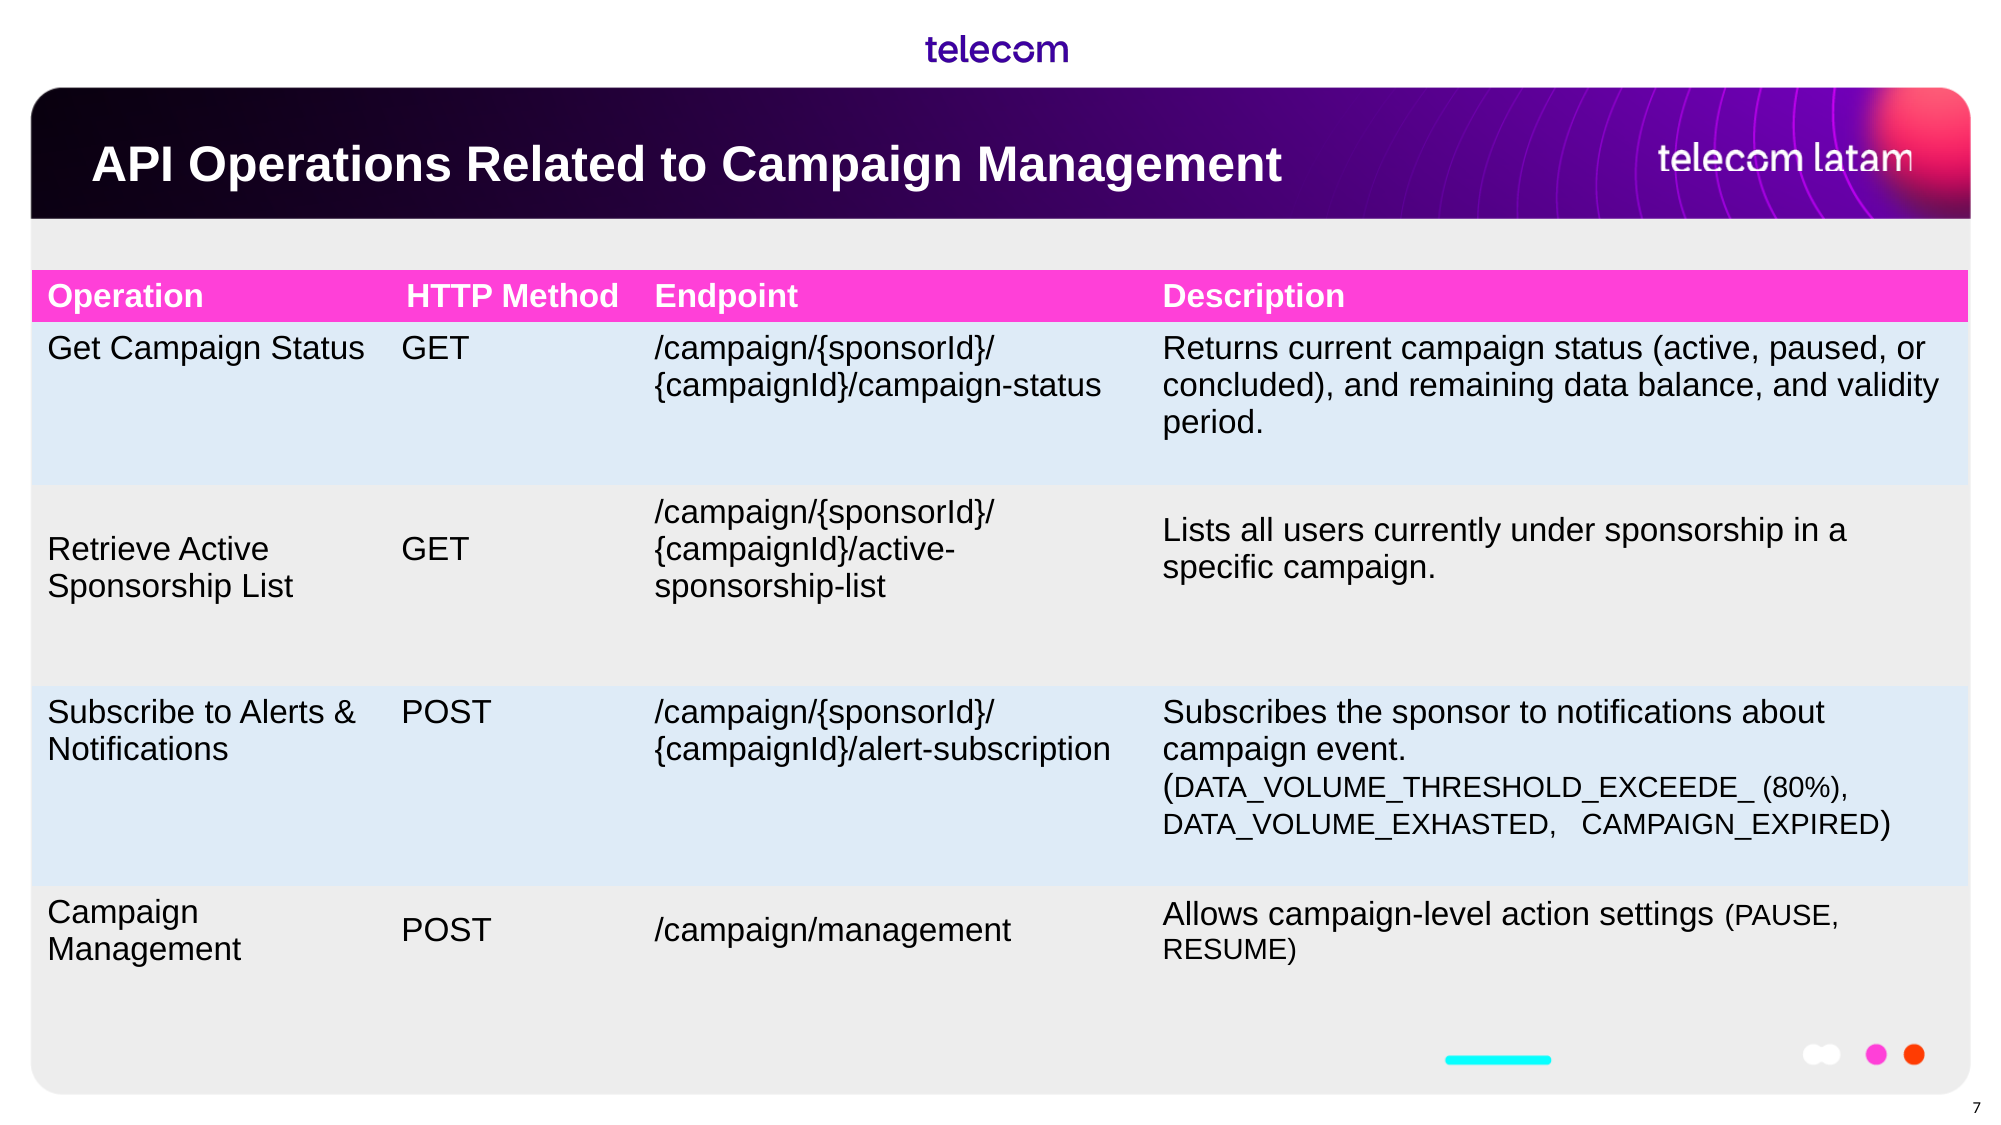

API Operations Related to Campaign Management
| Operation | HTTP Method | Endpoint | Description |
| --- | --- | --- | --- |
| Get Campaign Status | GET | /campaign/{sponsorId}/{campaignId}/campaign-status | Returns current campaign status (active, paused, or concluded), and remaining data balance, and validity period. |
| Retrieve Active Sponsorship List | GET | /campaign/{sponsorId}/{campaignId}/active-sponsorship-list | Lists all users currently under sponsorship in a specific campaign. |
| Subscribe to Alerts & Notifications | POST | /campaign/{sponsorId}/{campaignId}/alert-subscription | Subscribes the sponsor to notifications about campaign event. (DATA\_VOLUME\_THRESHOLD\_EXCEEDE\_ (80%), DATA\_VOLUME\_EXHASTED, CAMPAIGN\_EXPIRED) |
| Campaign Management | POST | /campaign/management | Allows campaign-level action settings (PAUSE, RESUME) |
7